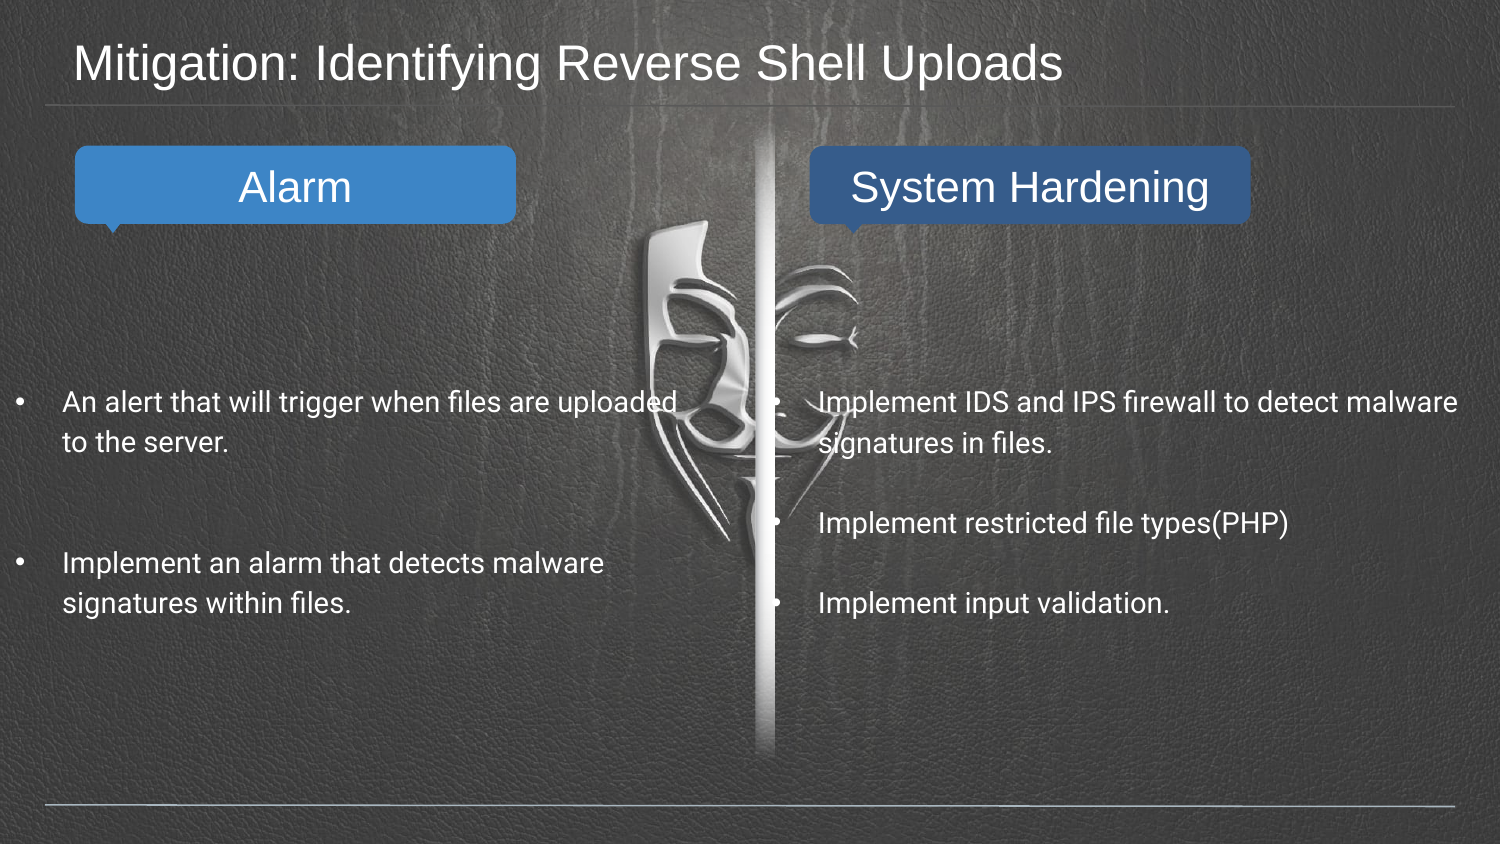

# Mitigation: Identifying Reverse Shell Uploads

An alert that will trigger when files are uploaded to the server.

Implement an alarm that detects malware signatures within files.

Implement IDS and IPS firewall to detect malware signatures in files.

Implement restricted file types(PHP)

Implement input validation.